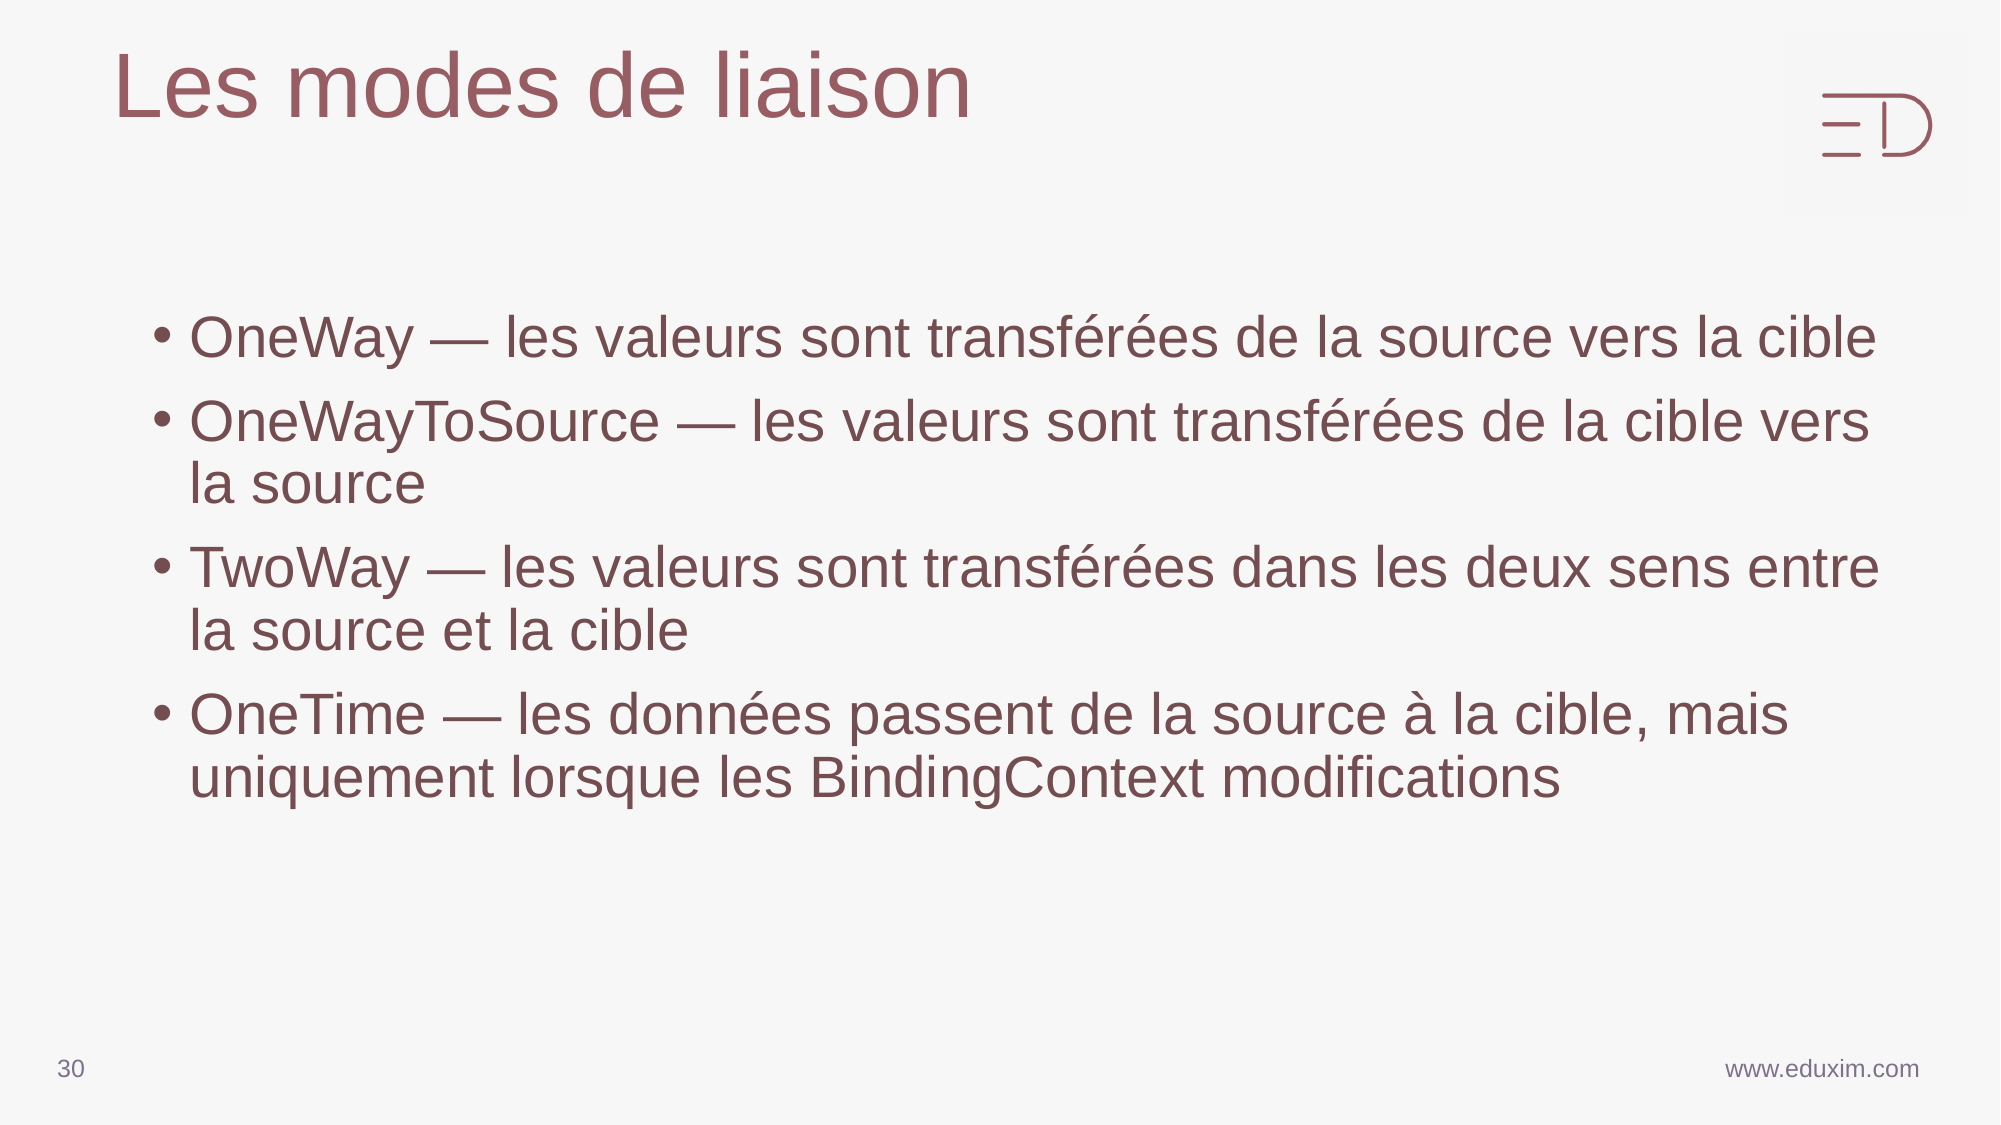

# Les modes de liaison
OneWay — les valeurs sont transférées de la source vers la cible
OneWayToSource — les valeurs sont transférées de la cible vers la source
TwoWay — les valeurs sont transférées dans les deux sens entre la source et la cible
OneTime — les données passent de la source à la cible, mais uniquement lorsque les BindingContext modifications